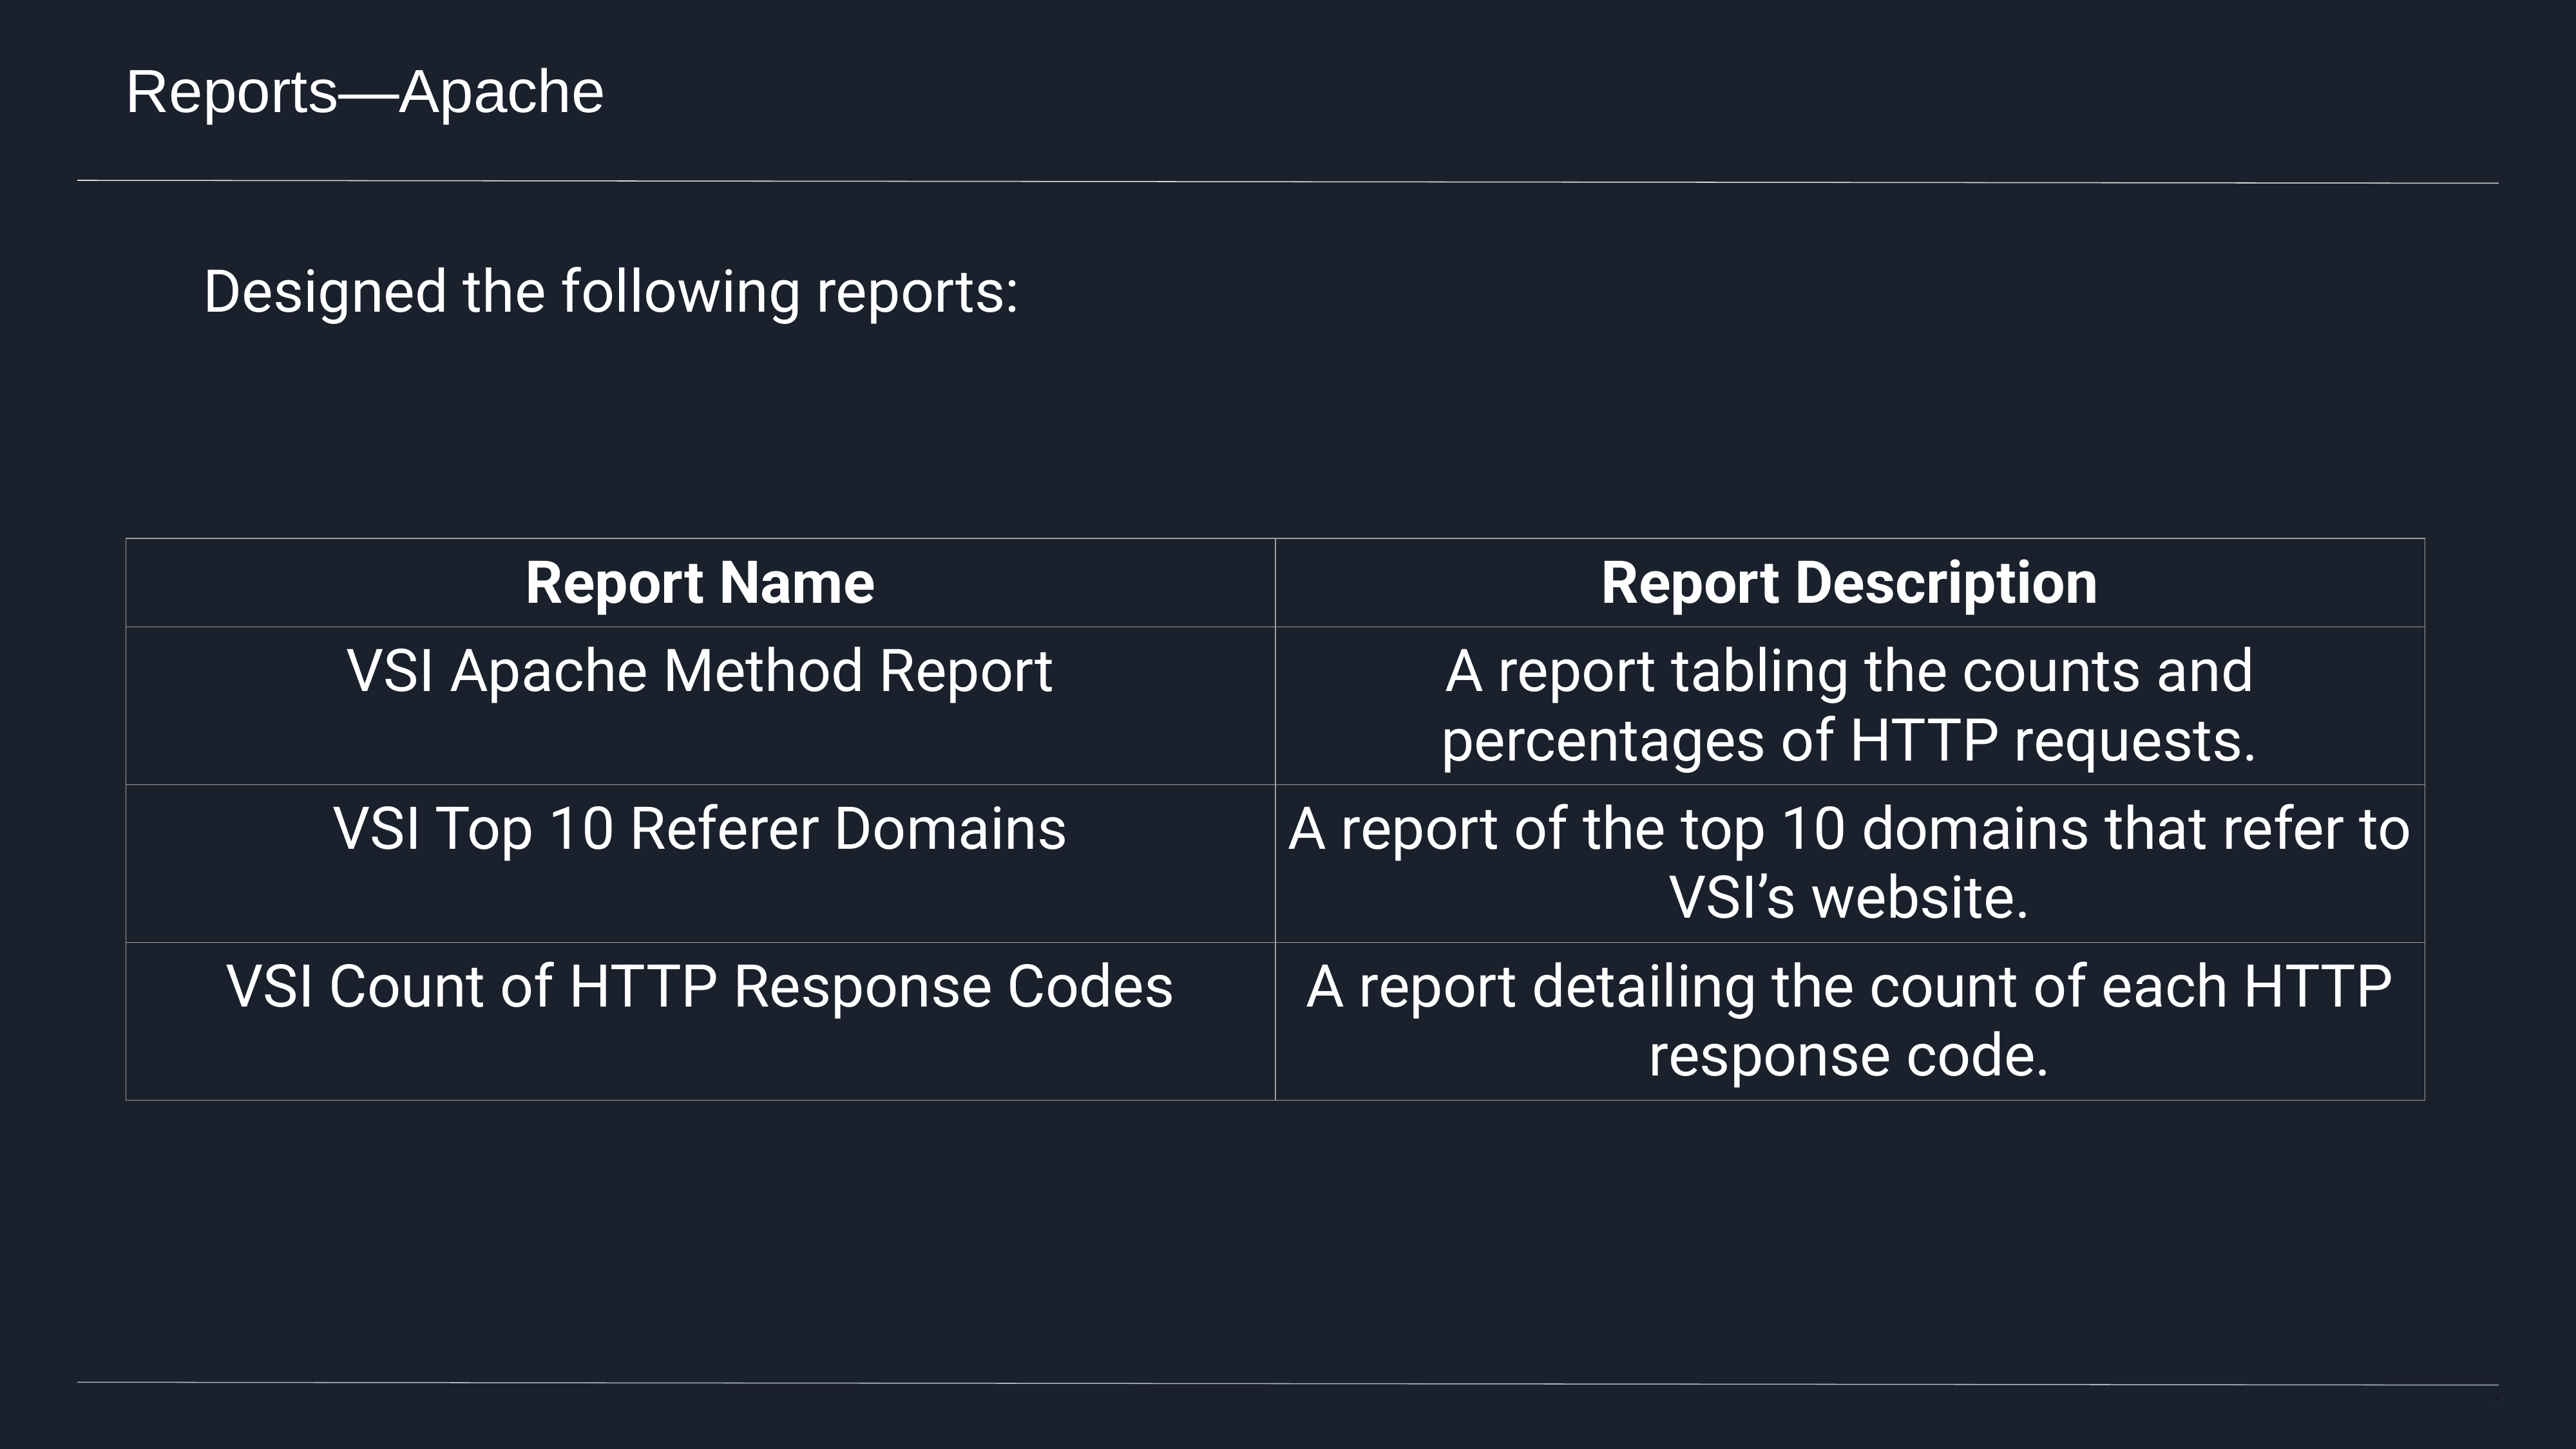

# Reports—Apache
Designed the following reports:

| Report Name | Report Description |
| --- | --- |
| VSI Apache Method Report | A report tabling the counts and percentages of HTTP requests. |
| VSI Top 10 Referer Domains | A report of the top 10 domains that refer to VSI’s website. |
| VSI Count of HTTP Response Codes | A report detailing the count of each HTTP response code. |
24